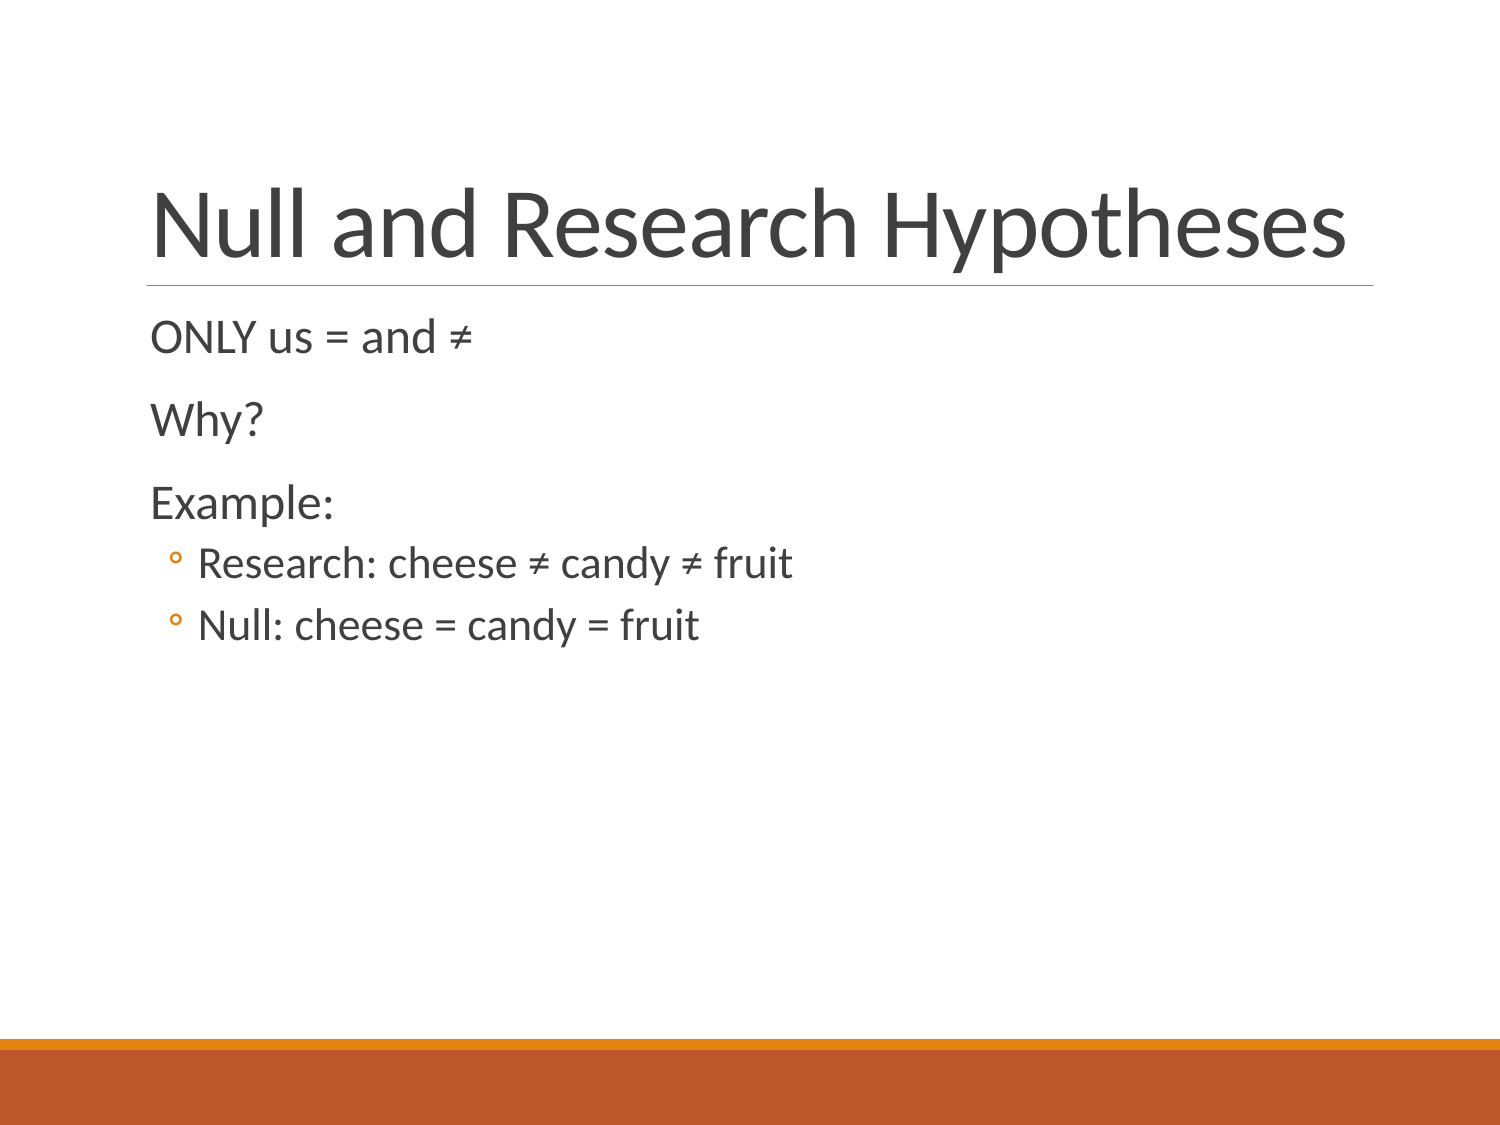

# Null and Research Hypotheses
ONLY us = and ≠
Why?
Example:
Research: cheese ≠ candy ≠ fruit
Null: cheese = candy = fruit